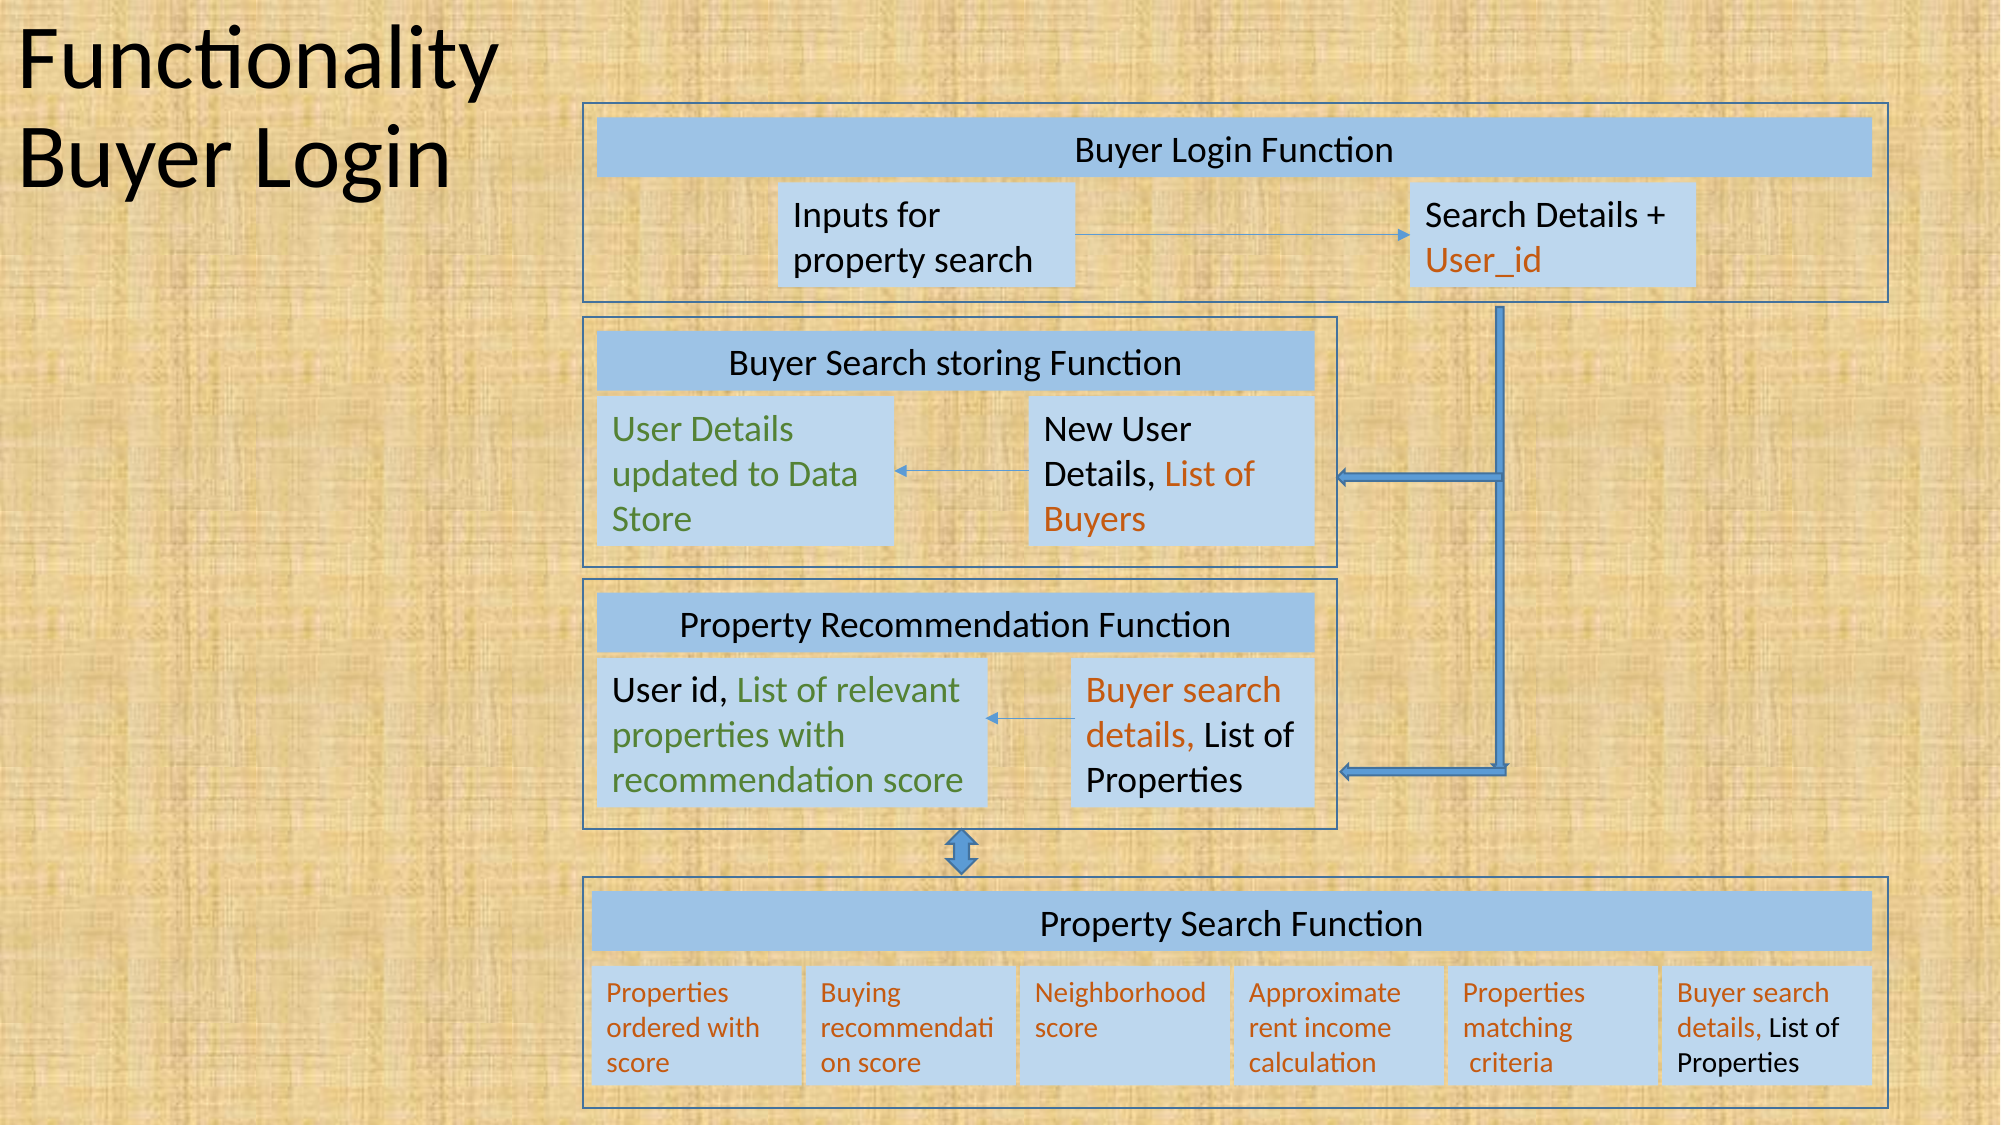

# Functionality Buyer Login

Buyer Login Function
Inputs for property search
Search Details + User_id

Buyer Search storing Function
User Details updated to Data Store
New User Details, List of Buyers

Property Recommendation Function
User id, List of relevant properties with recommendation score
Buyer search details, List of Properties

Property Search Function
Properties ordered with score
Buying recommendation score
Neighborhood score

Approximate rent income calculation
Properties matching
 criteria
Buyer search details, List of Properties